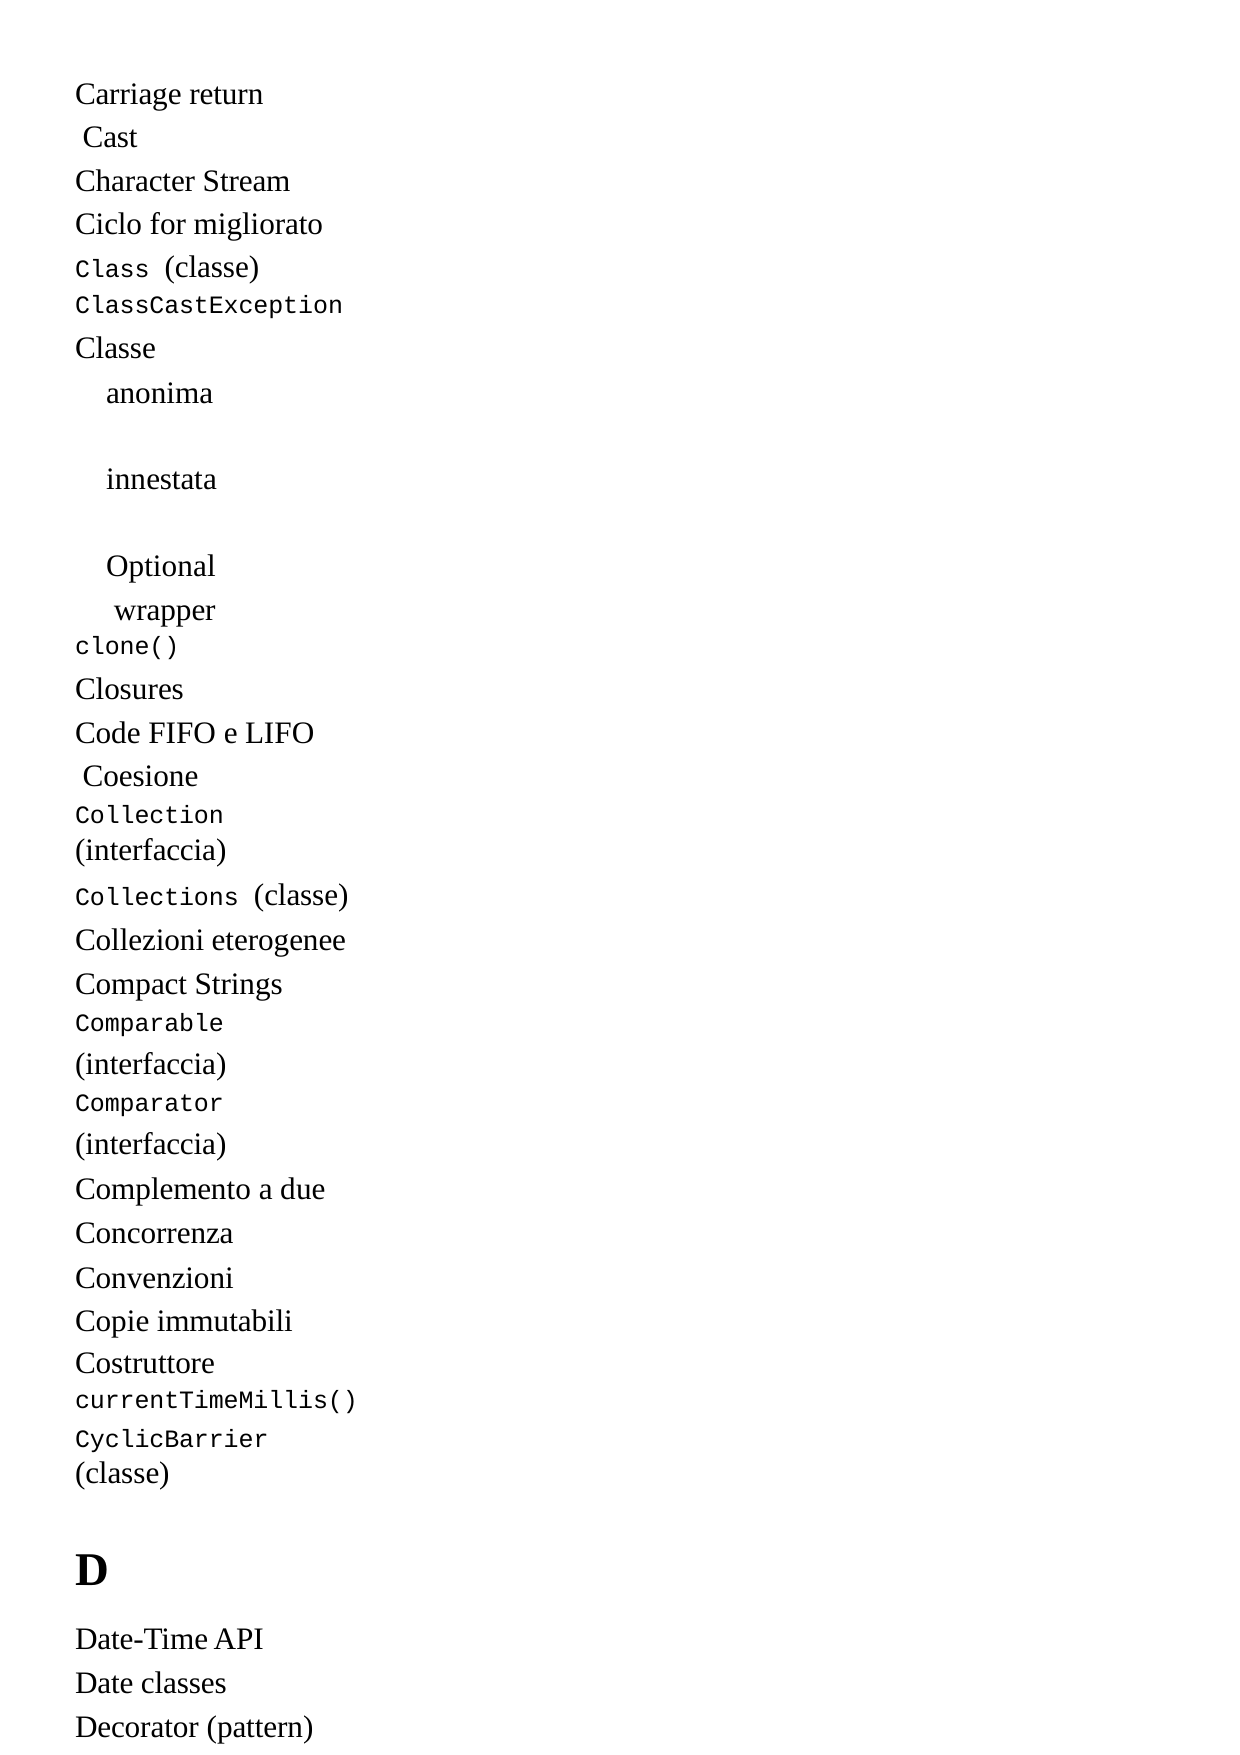

Carriage return  Cast
Character Stream  Ciclo for migliorato  Class (classe)  ClassCastException
Classe
anonima  innestata  Optional  wrapper
clone()
Closures
Code FIFO e LIFO  Coesione
Collection (interfaccia)
Collections (classe)  Collezioni eterogenee  Compact Strings  Comparable (interfaccia)  Comparator (interfaccia)  Complemento a due  Concorrenza  Convenzioni
Copie immutabili  Costruttore  currentTimeMillis()
CyclicBarrier (classe)

D
Date-Time API  Date classes  Decorator (pattern)
Deduzione automatica del tipo  deep copy
delimitatore del token